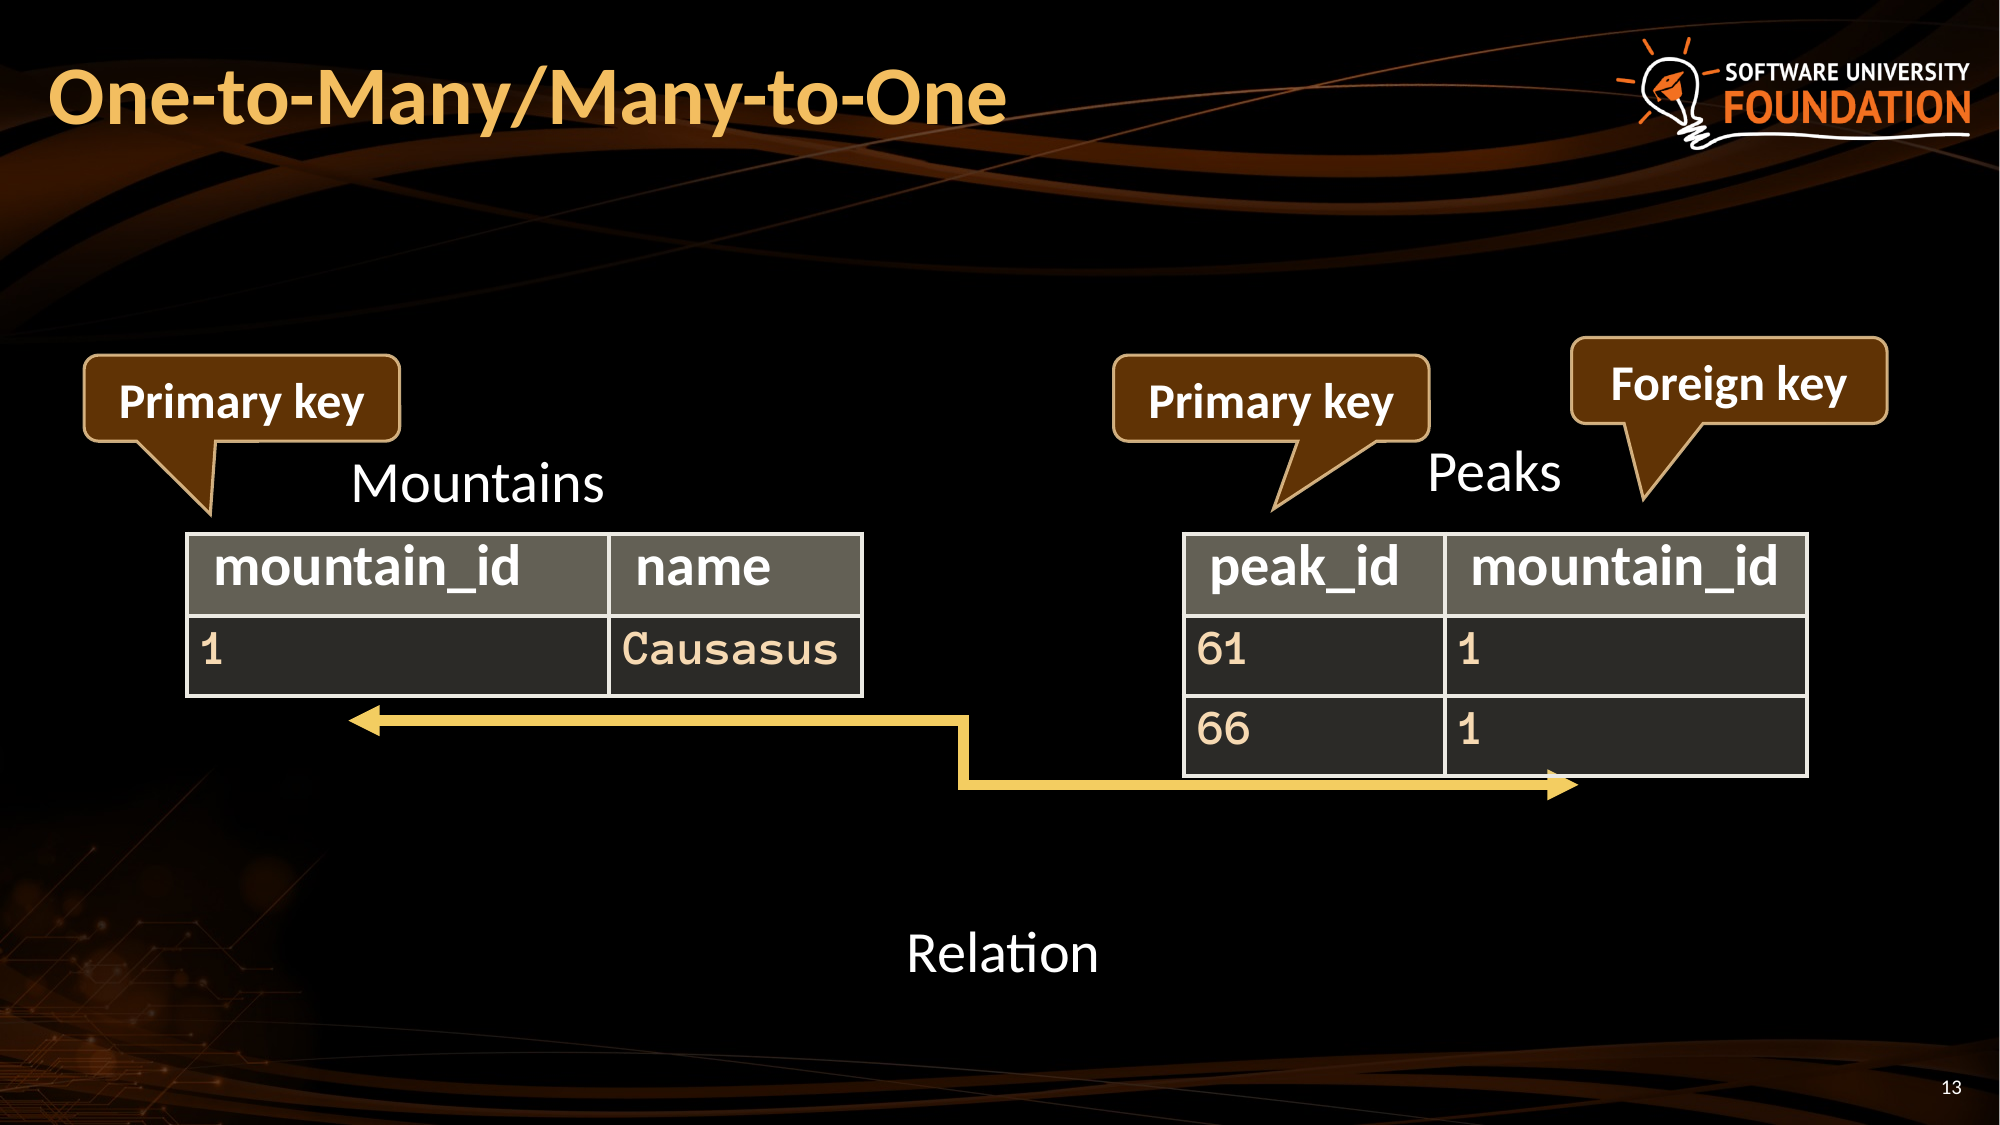

# One-to-Many/Many-to-One
Foreign key
Primary key
Primary key
Peaks
Mountains
| mountain\_id | name |
| --- | --- |
| 1 | Causasus |
| peak\_id | mountain\_id |
| --- | --- |
| 61 | 1 |
| 66 | 1 |
Relation
13